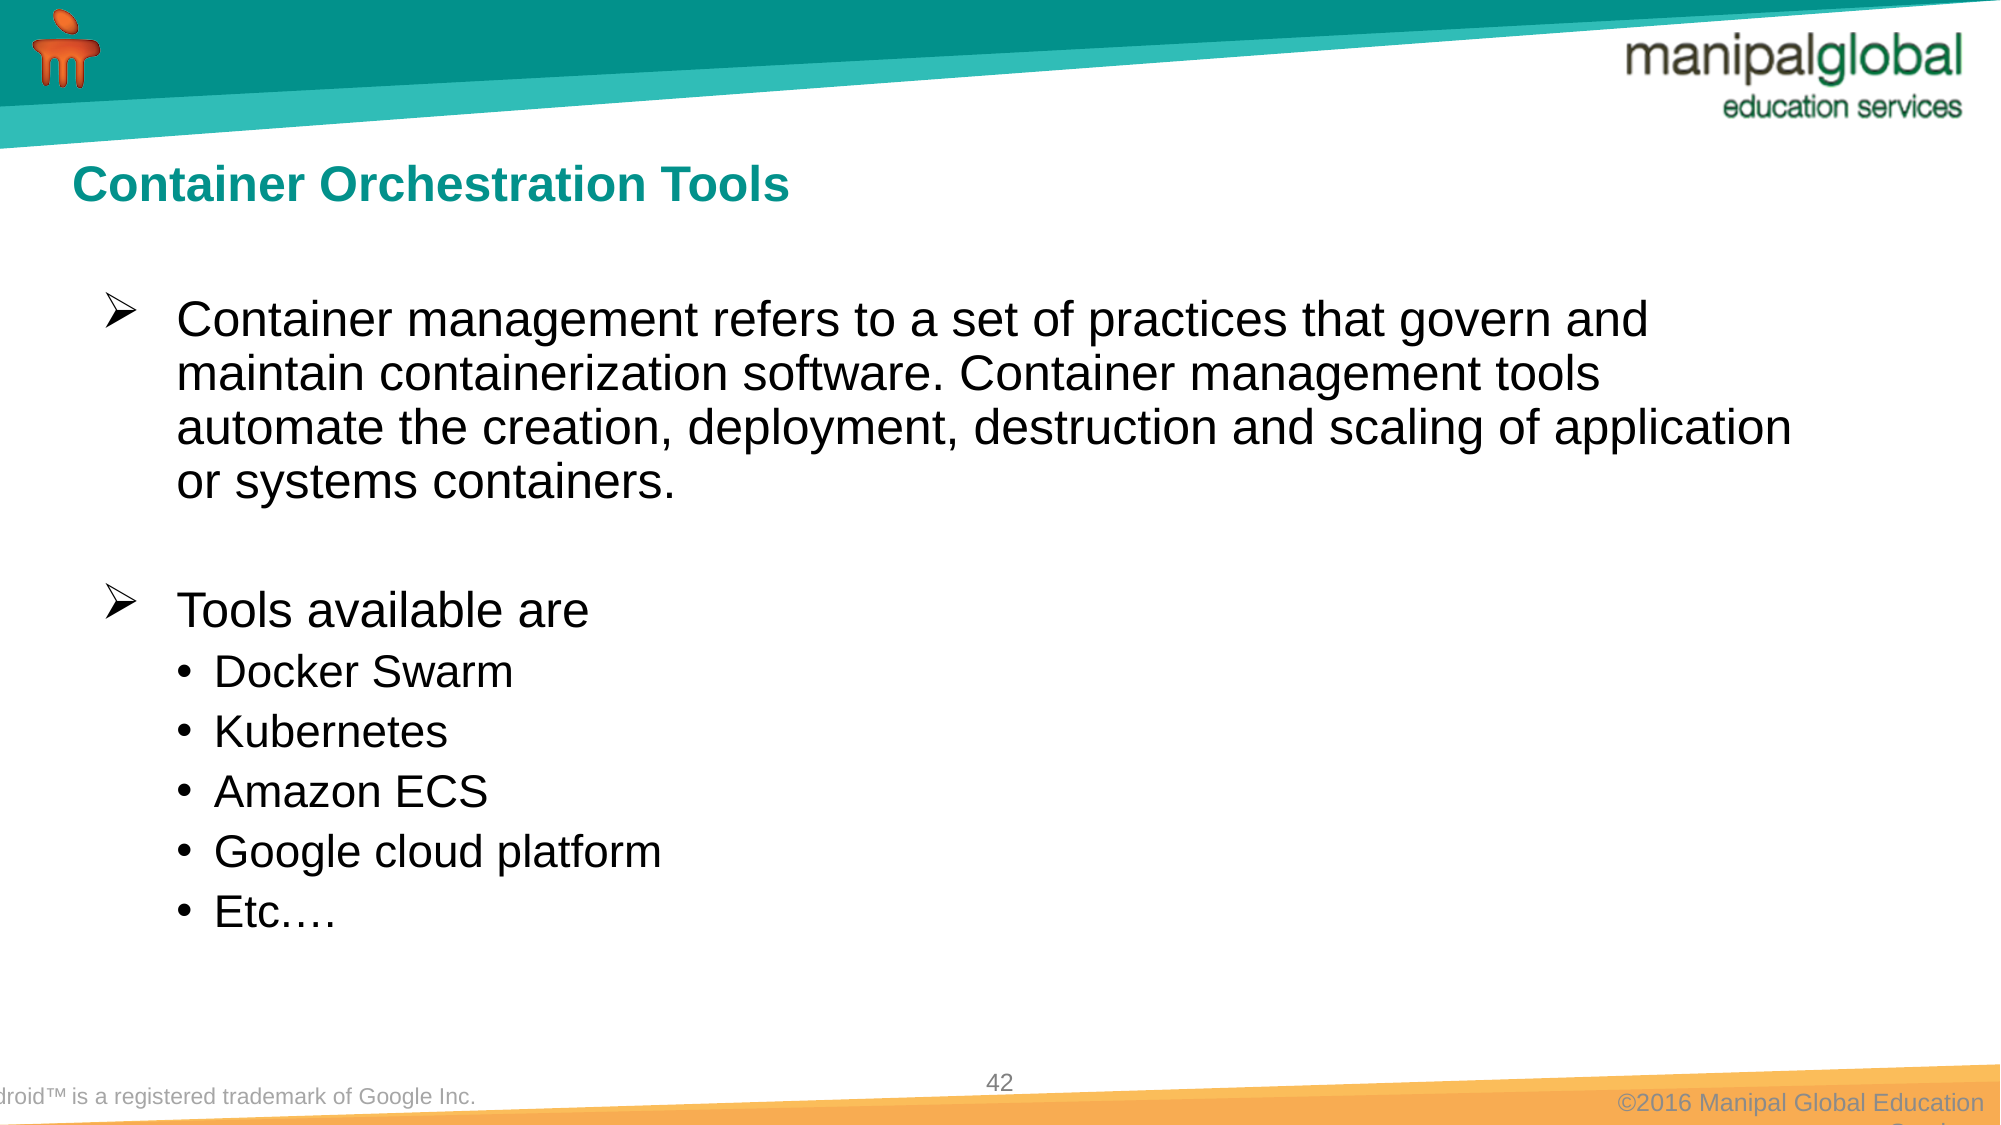

# Container Orchestration Tools
Container management refers to a set of practices that govern and maintain containerization software. Container management tools automate the creation, deployment, destruction and scaling of application or systems containers.

Tools available are
Docker Swarm
Kubernetes
Amazon ECS
Google cloud platform
Etc.…